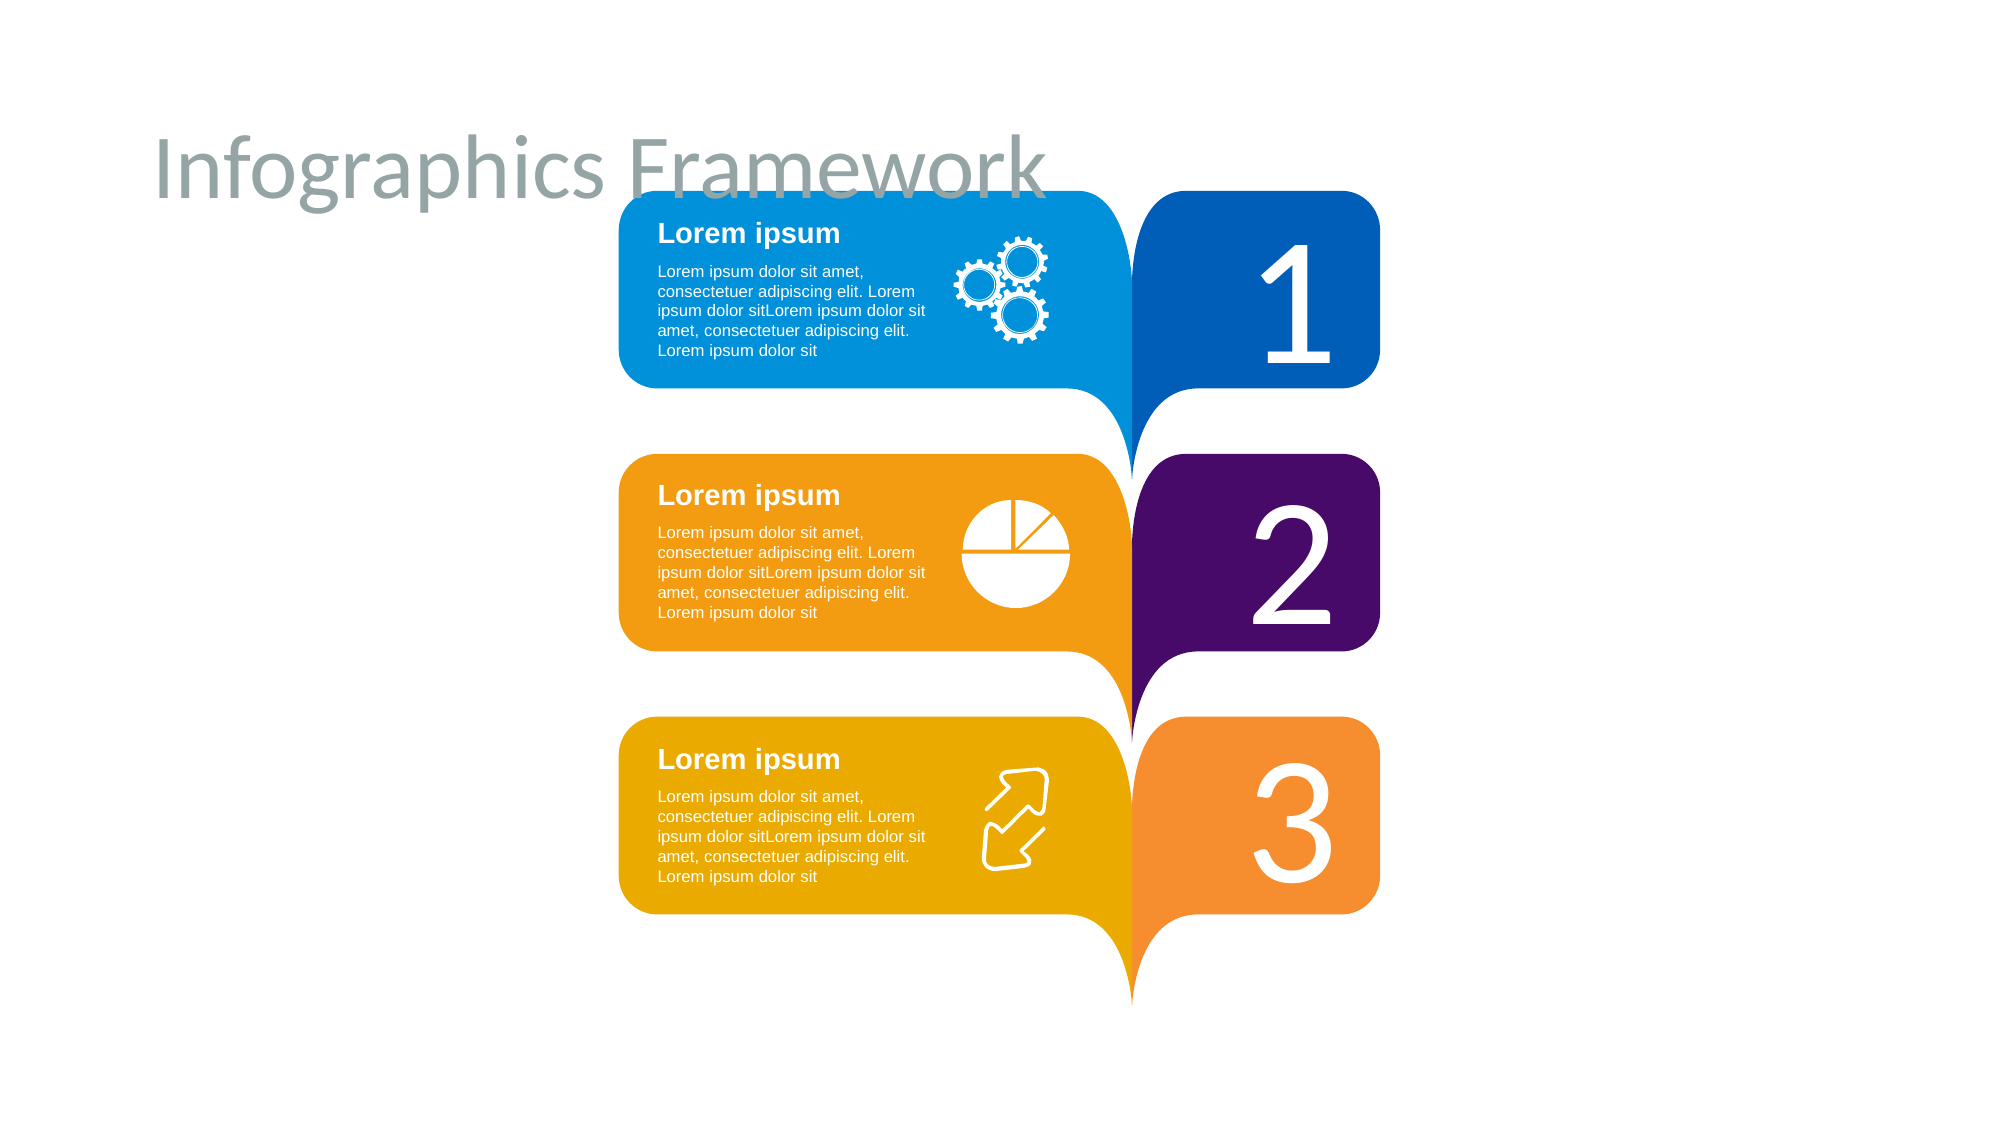

# Infographics Framework
1

Lorem ipsum
Lorem ipsum dolor sit amet, consectetuer adipiscing elit. Lorem ipsum dolor sitLorem ipsum dolor sit amet, consectetuer adipiscing elit. Lorem ipsum dolor sit

2

Lorem ipsum
Lorem ipsum dolor sit amet, consectetuer adipiscing elit. Lorem ipsum dolor sitLorem ipsum dolor sit amet, consectetuer adipiscing elit. Lorem ipsum dolor sit

3

Lorem ipsum
Lorem ipsum dolor sit amet, consectetuer adipiscing elit. Lorem ipsum dolor sitLorem ipsum dolor sit amet, consectetuer adipiscing elit. Lorem ipsum dolor sit